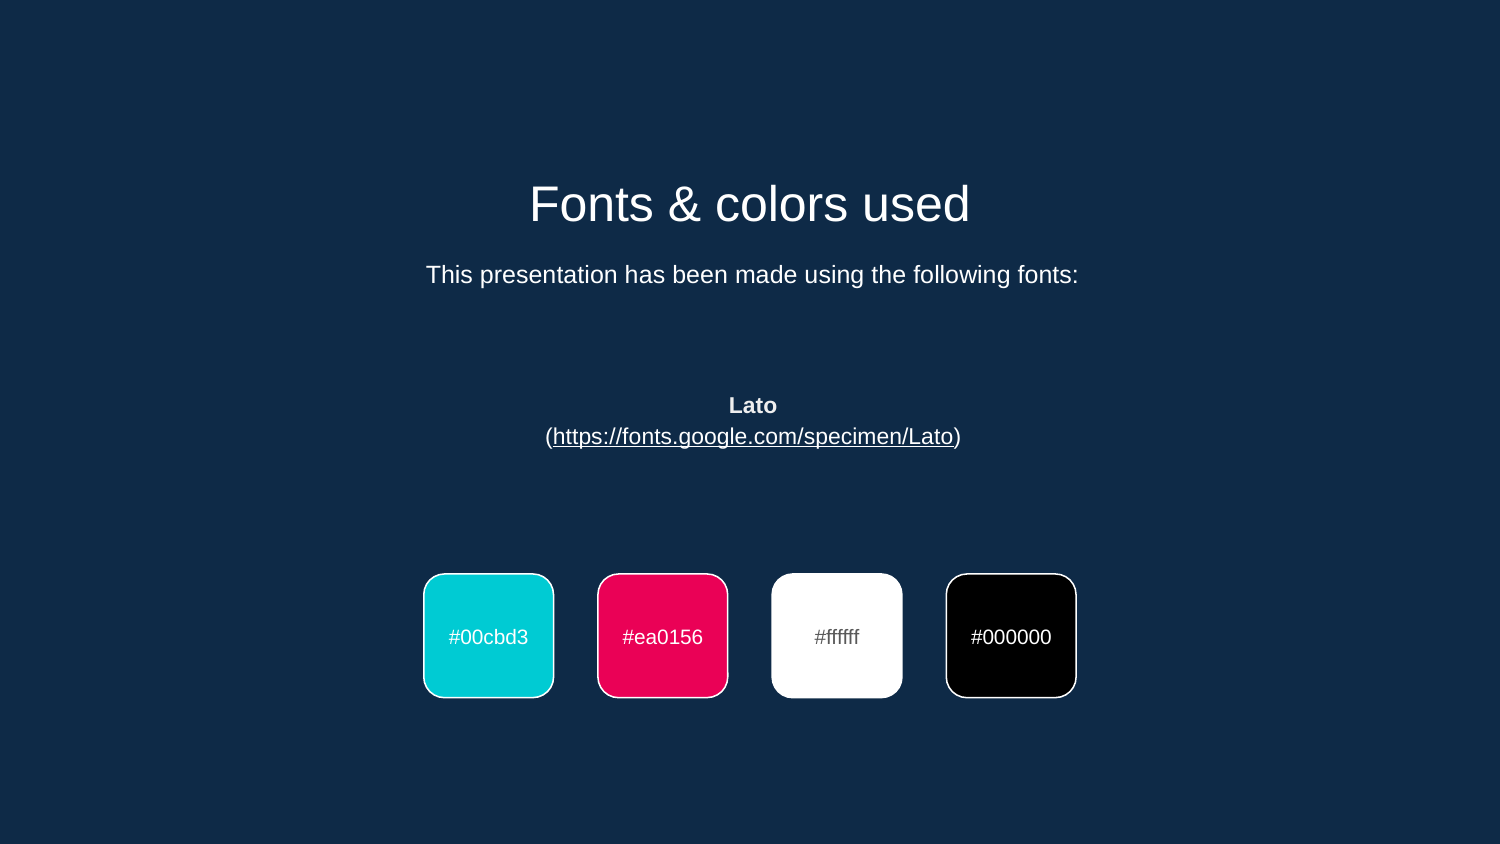

Fonts & colors used
This presentation has been made using the following fonts:

Lato
(https://fonts.google.com/specimen/Lato)

#00cbd3
#ea0156
#ffffff
#000000